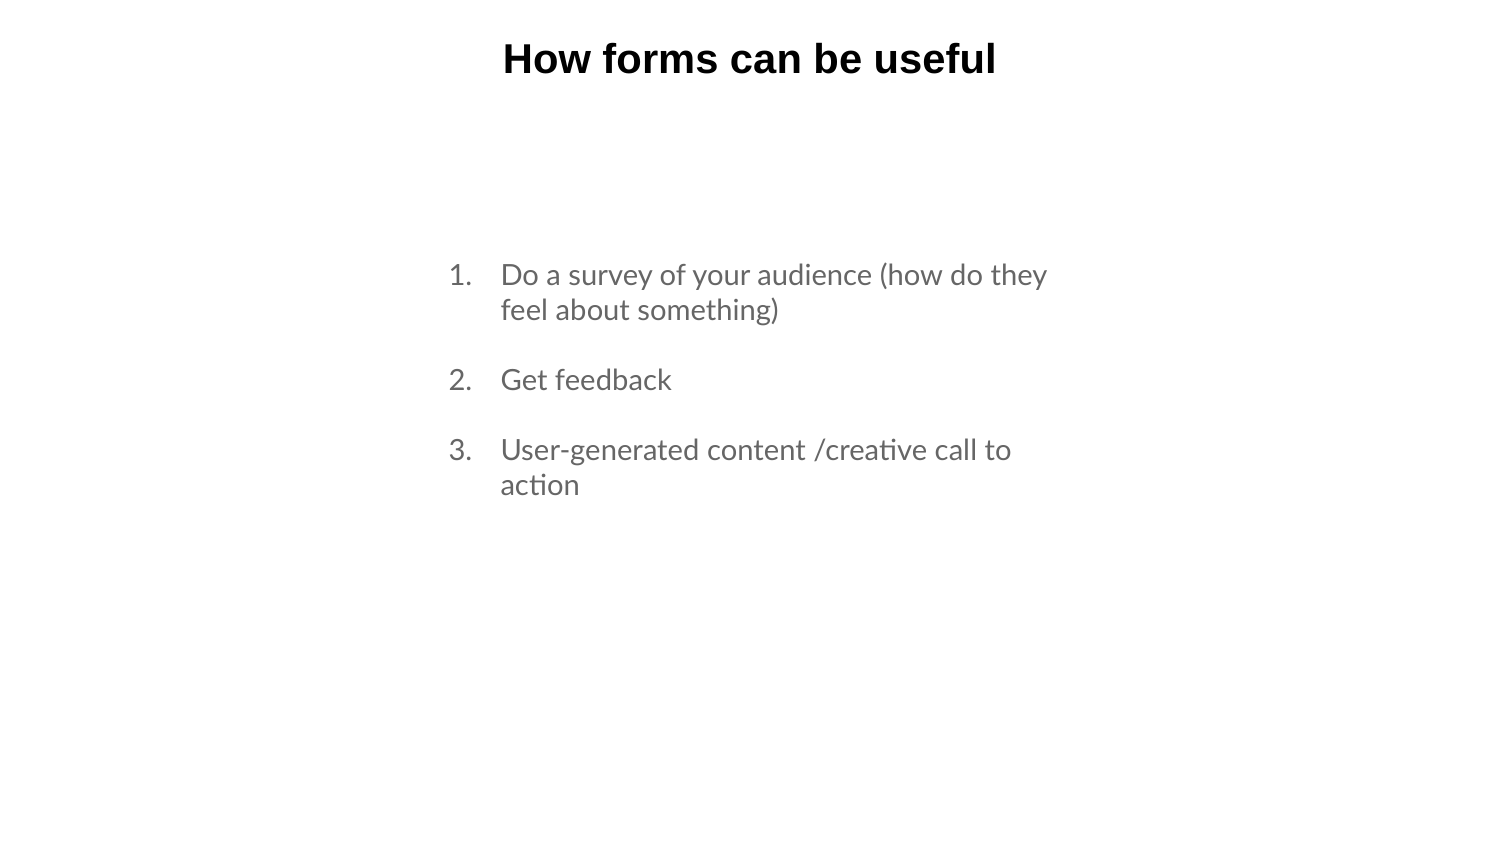

# How forms can be useful

Do a survey of your audience (how do they feel about something)

Get feedback

User-generated content /creative call to action